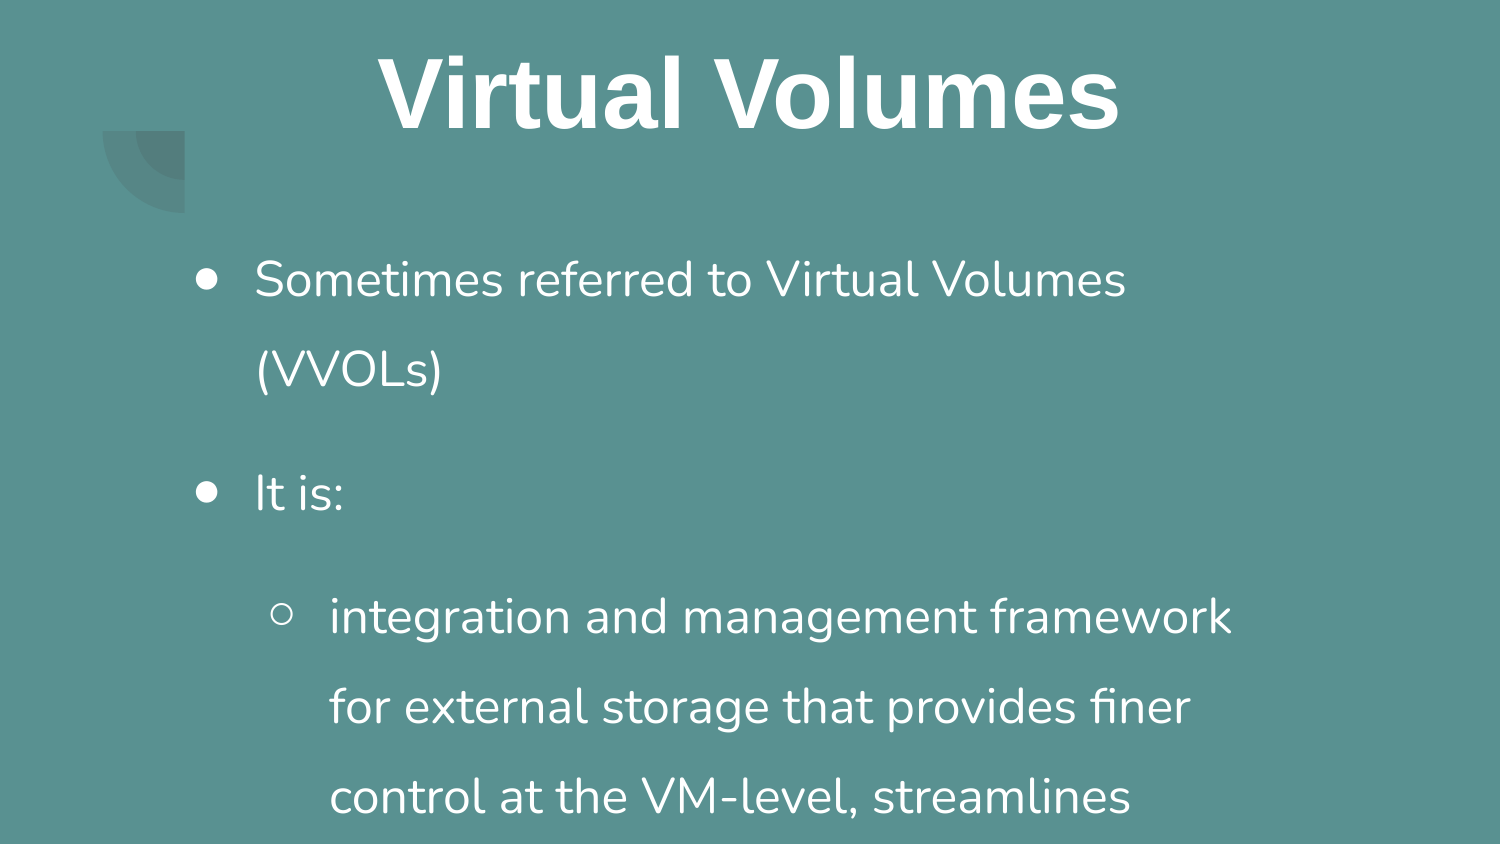

# Virtual Volumes
Sometimes referred to Virtual Volumes (VVOLs)
It is:
integration and management framework for external storage that provides finer control at the VM-level, streamlines storage operation and offers flexibility of choice.